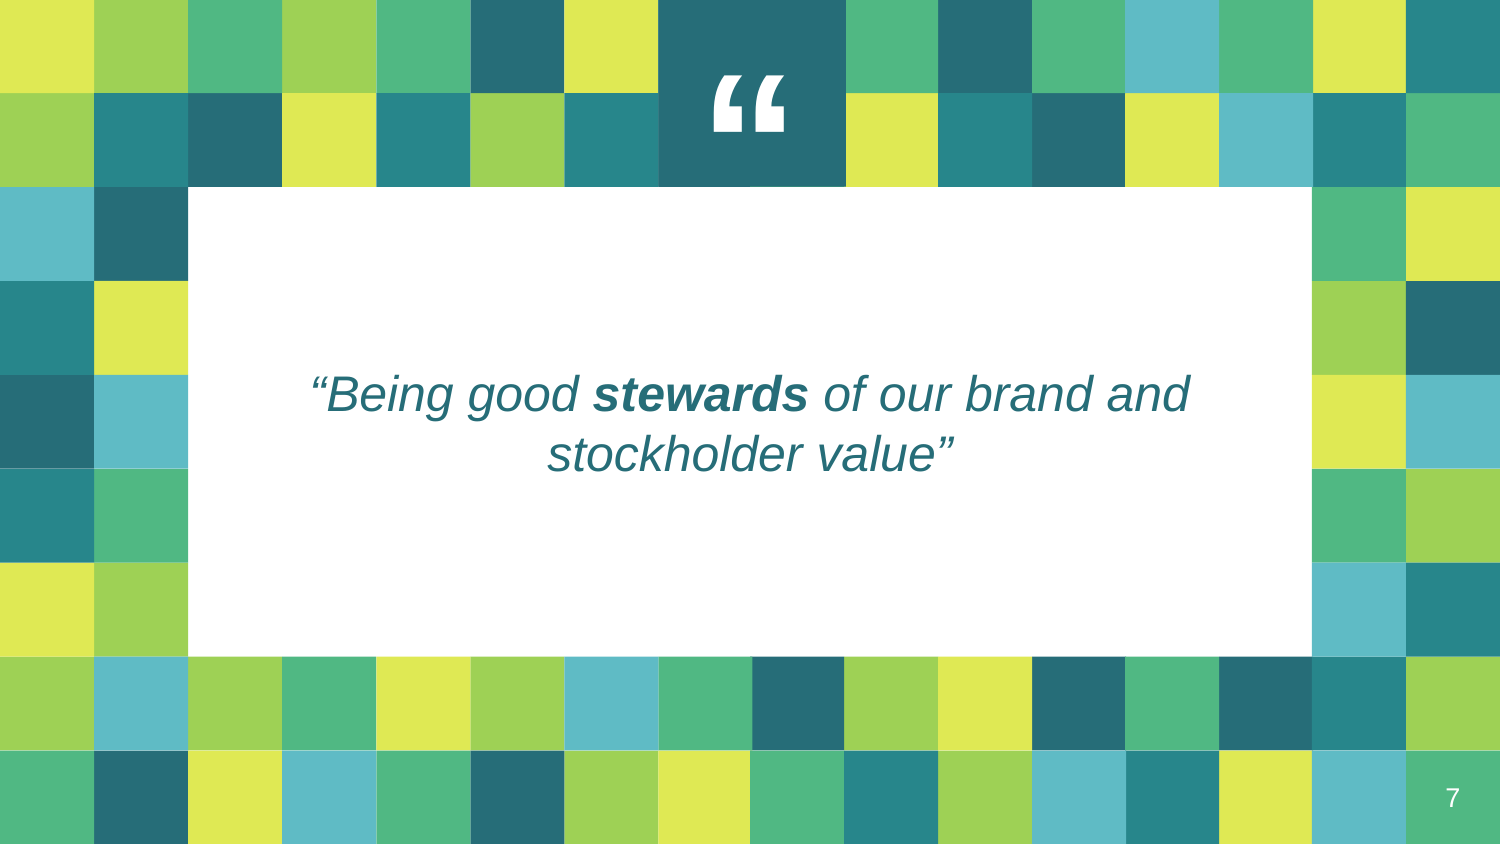

“Being good stewards of our brand and stockholder value”
7